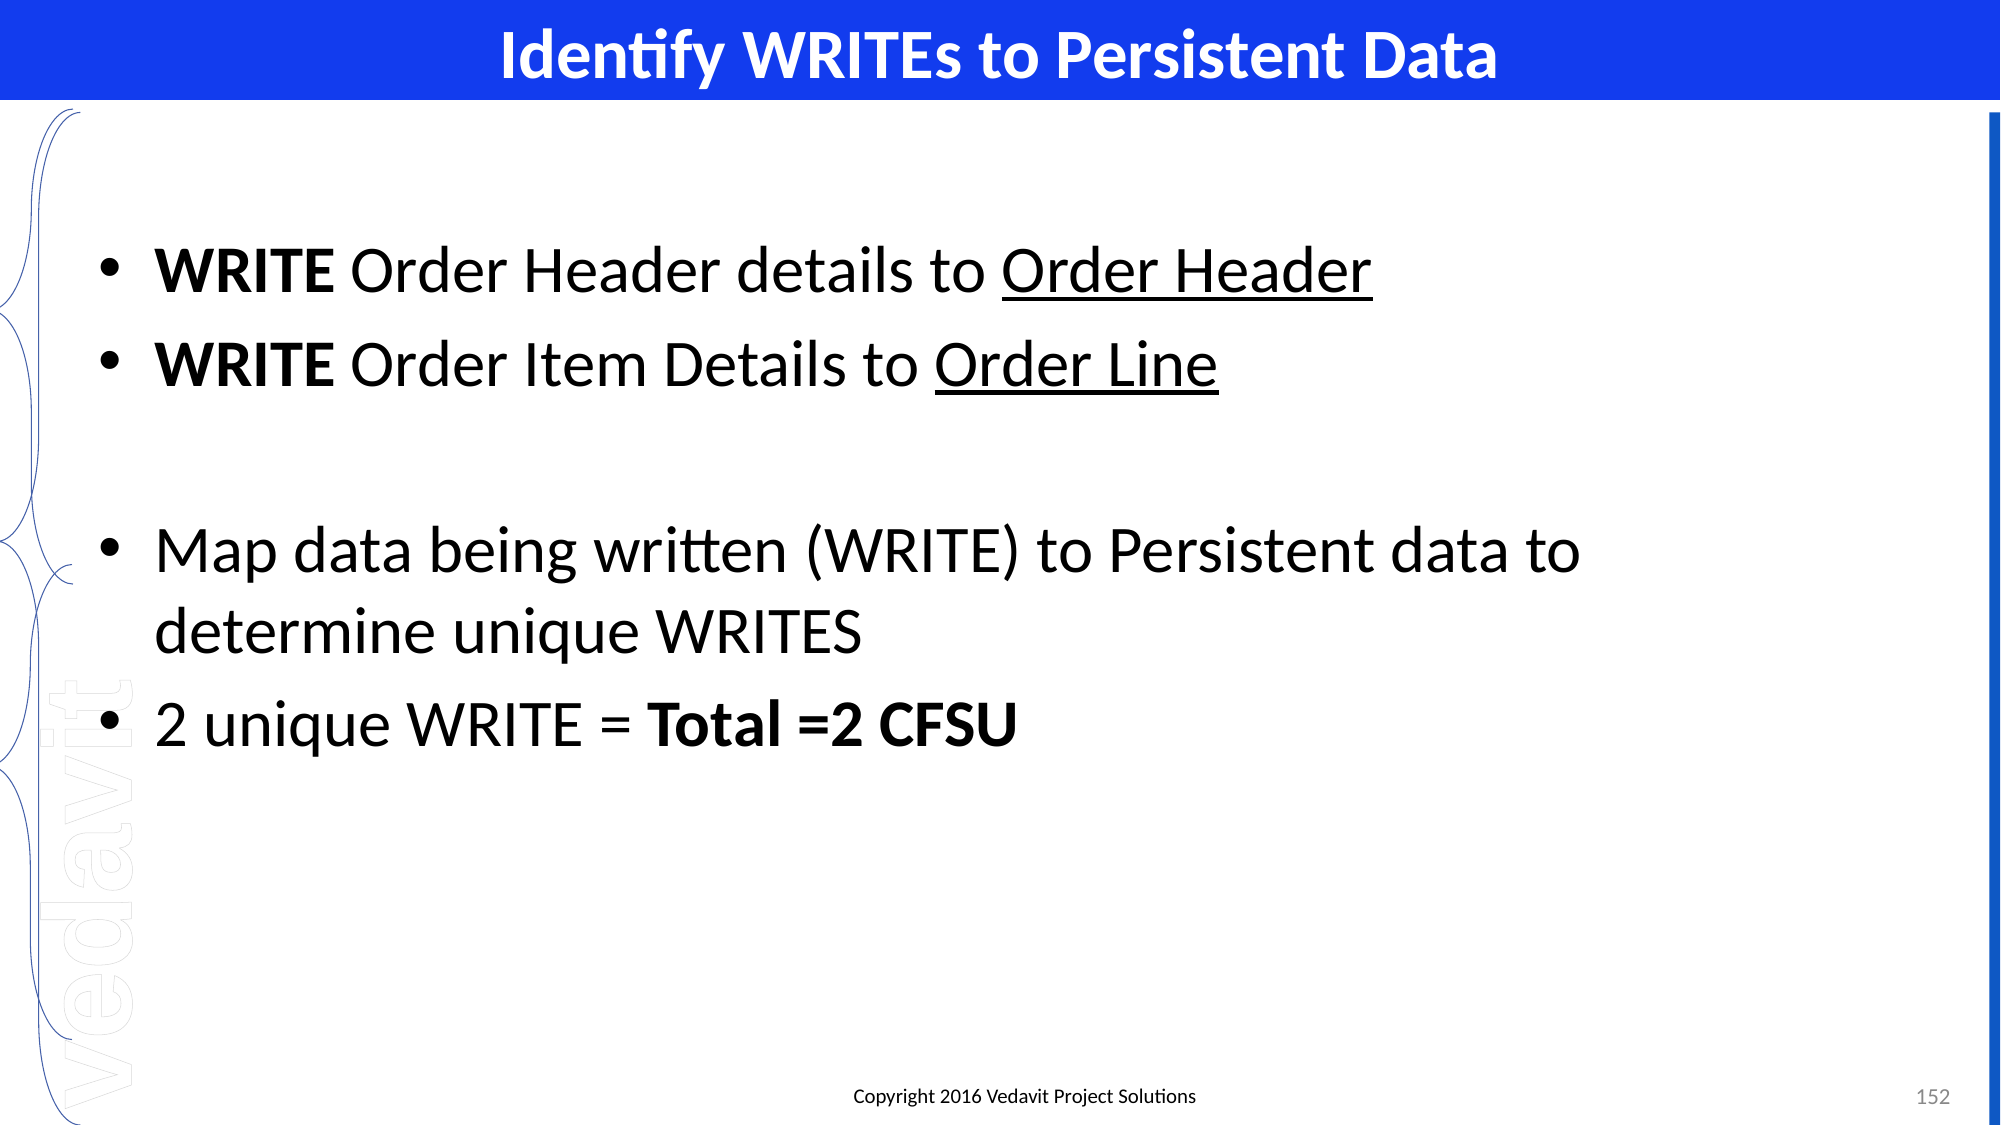

# Identify WRITEs to Persistent Data

WRITE Order Header details to Order Header
WRITE Order Item Details to Order Line

Map data being written (WRITE) to Persistent data to determine unique WRITES
2 unique WRITE = Total =2 CFSU
152